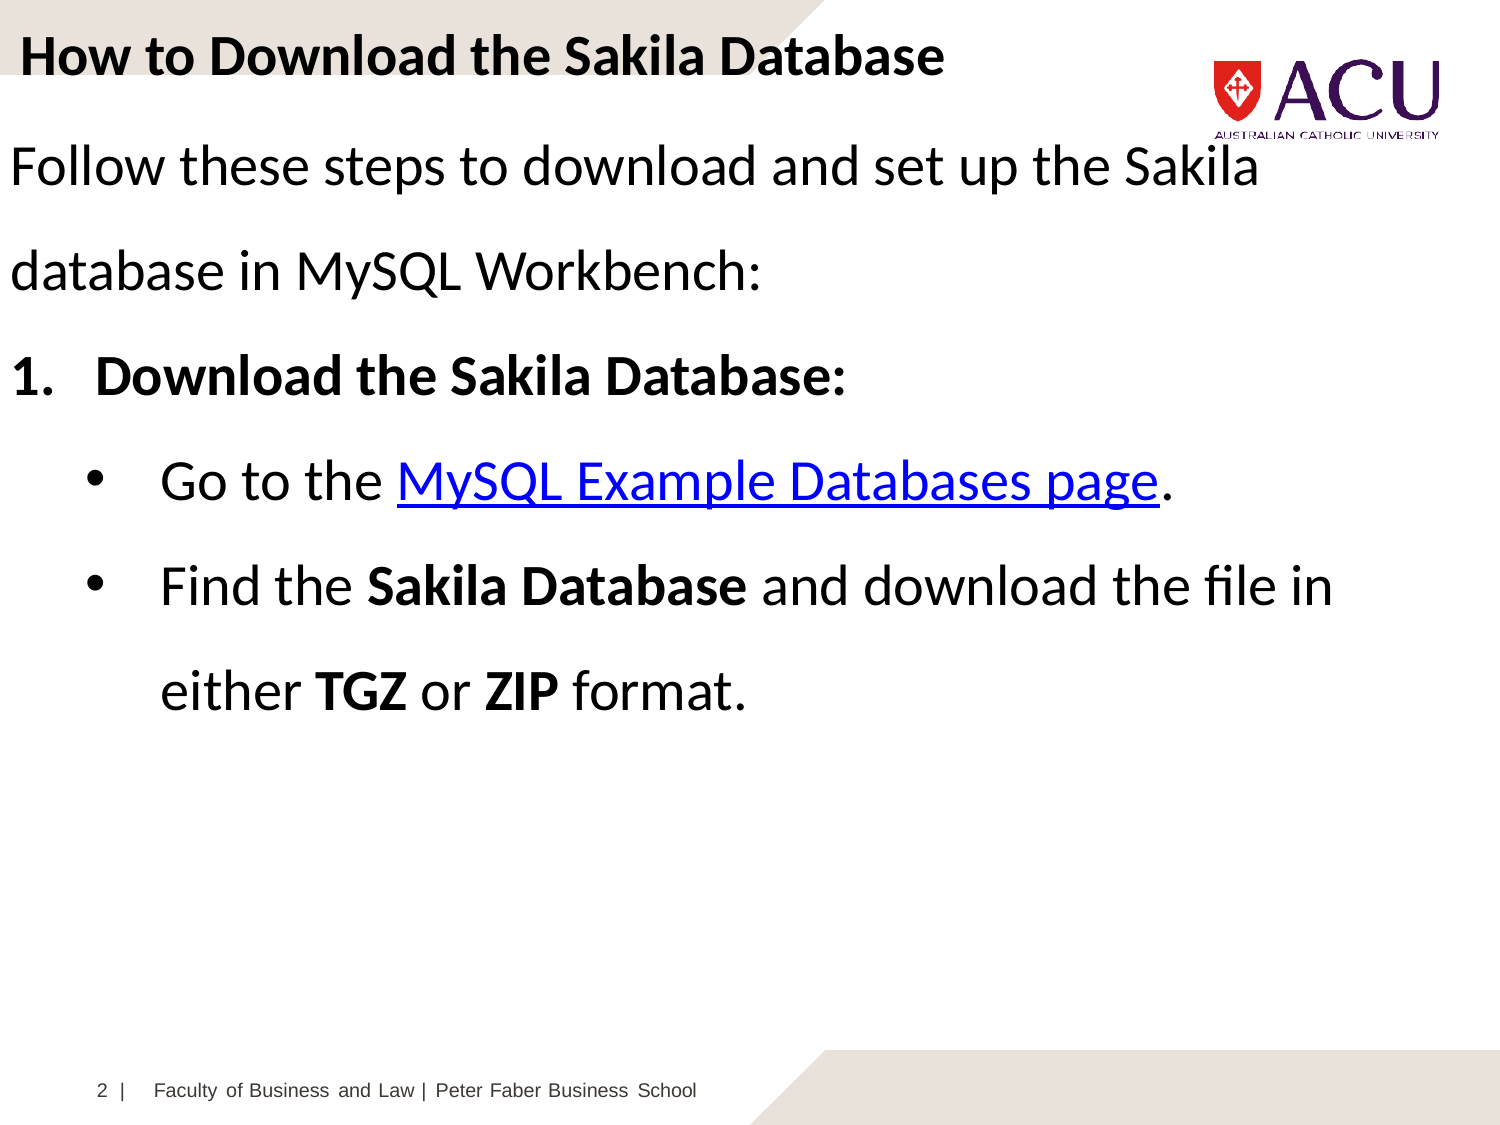

How to Download the Sakila Database
Follow these steps to download and set up the Sakila database in MySQL Workbench:
Download the Sakila Database:
Go to the MySQL Example Databases page.
Find the Sakila Database and download the file in either TGZ or ZIP format.
2 |	Faculty of Business and Law | Peter Faber Business School